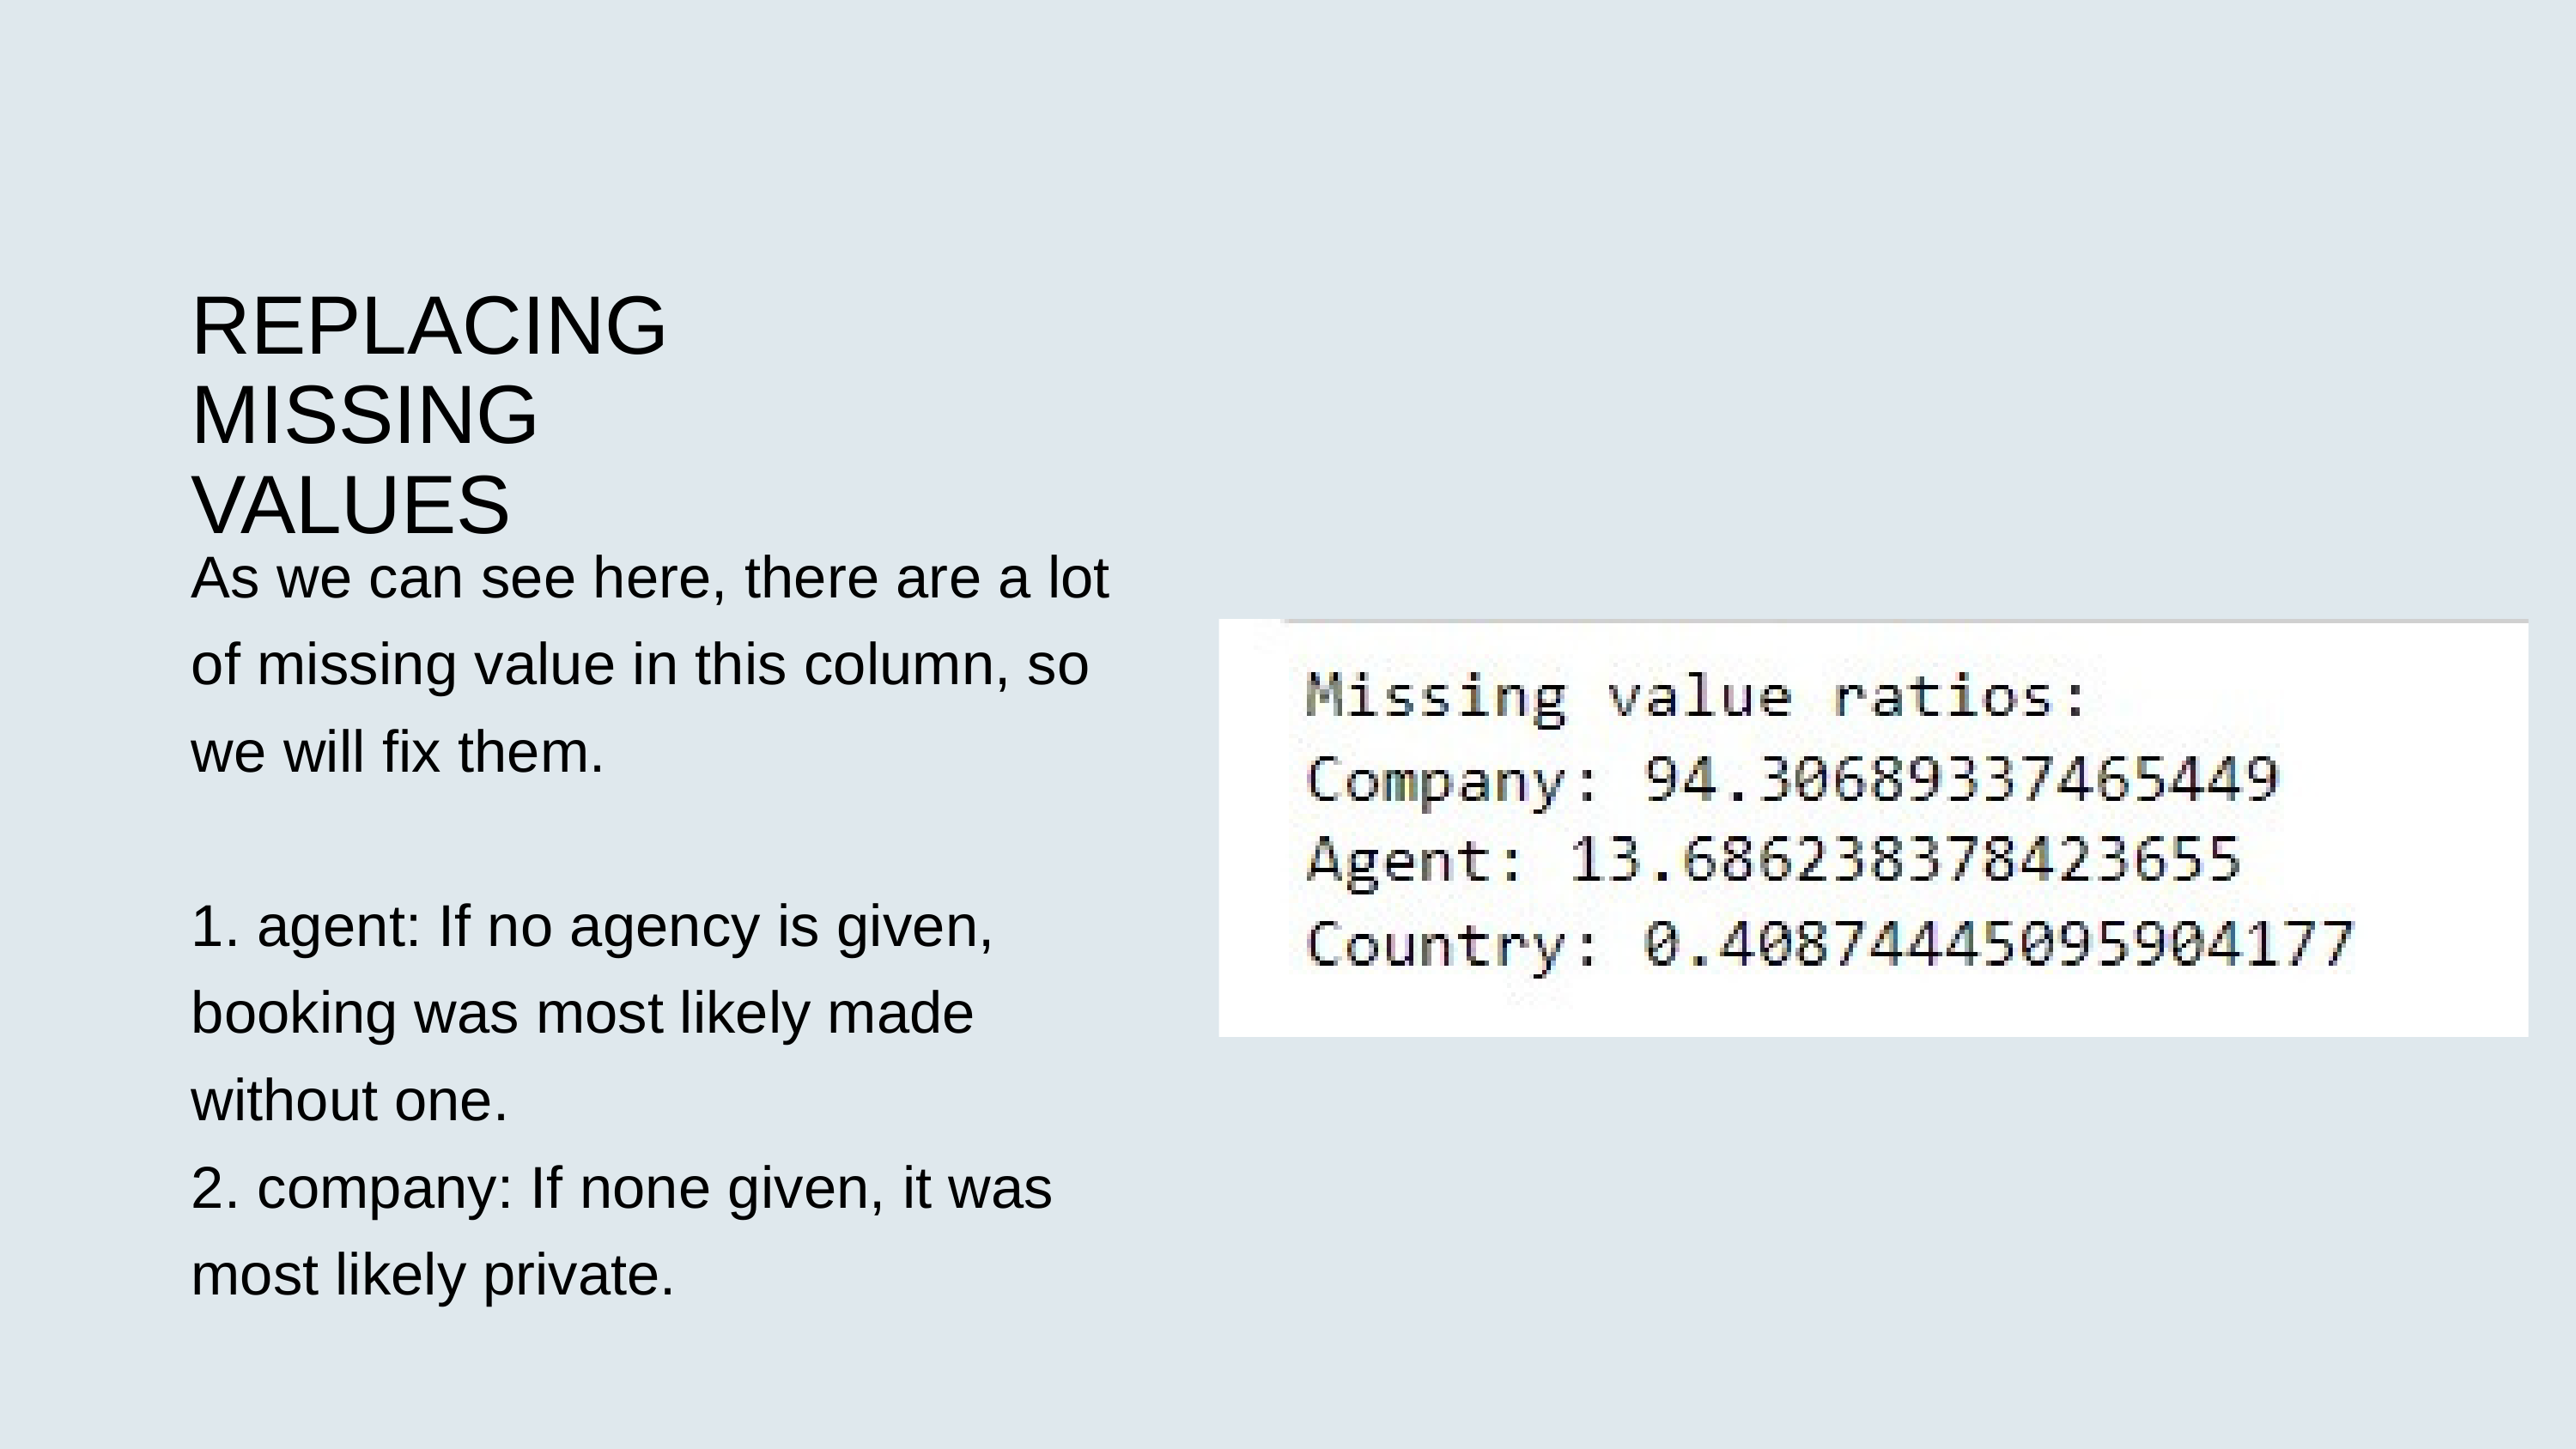

REPLACING MISSING VALUES
As we can see here, there are a lot of missing value in this column, so we will fix them.

1. agent: If no agency is given,
booking was most likely made
without one.
2. company: If none given, it was
most likely private.